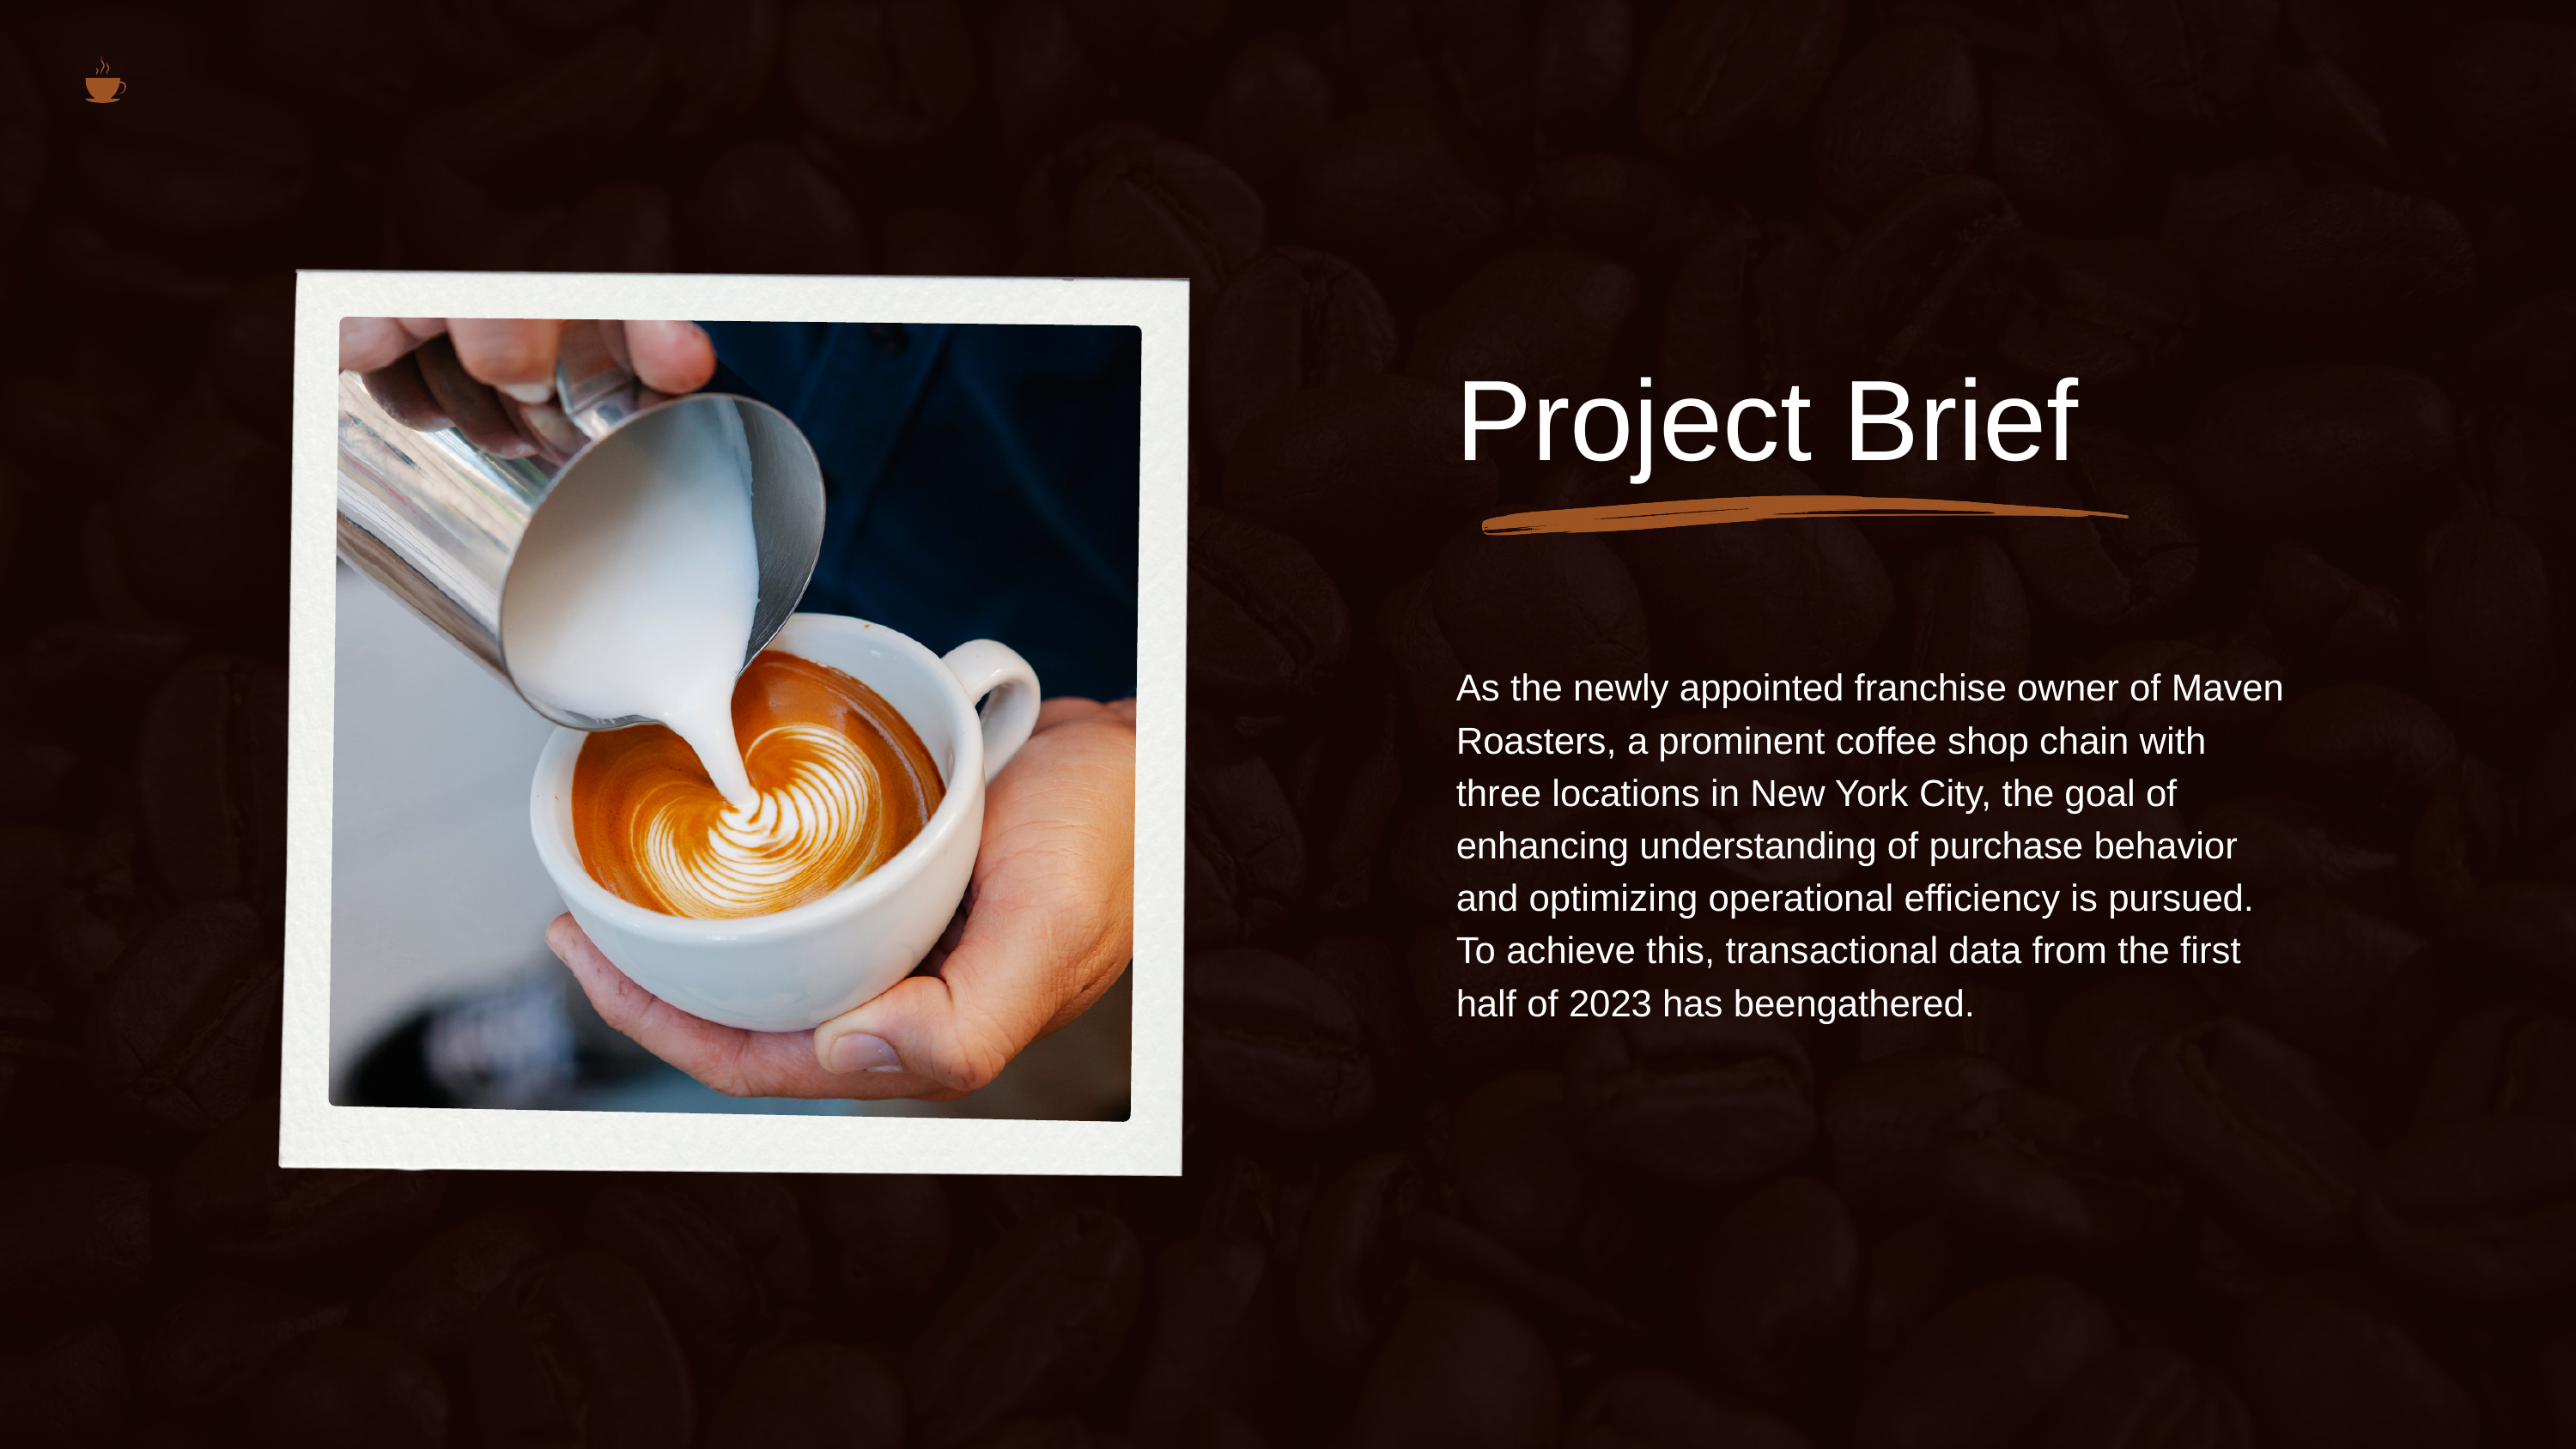

Project Brief

As the newly appointed franchise owner of Maven Roasters, a prominent coffee shop chain with three locations in New York City, the goal of enhancing understanding of purchase behavior and optimizing operational efficiency is pursued. To achieve this, transactional data from the first half of 2023 has beengathered.